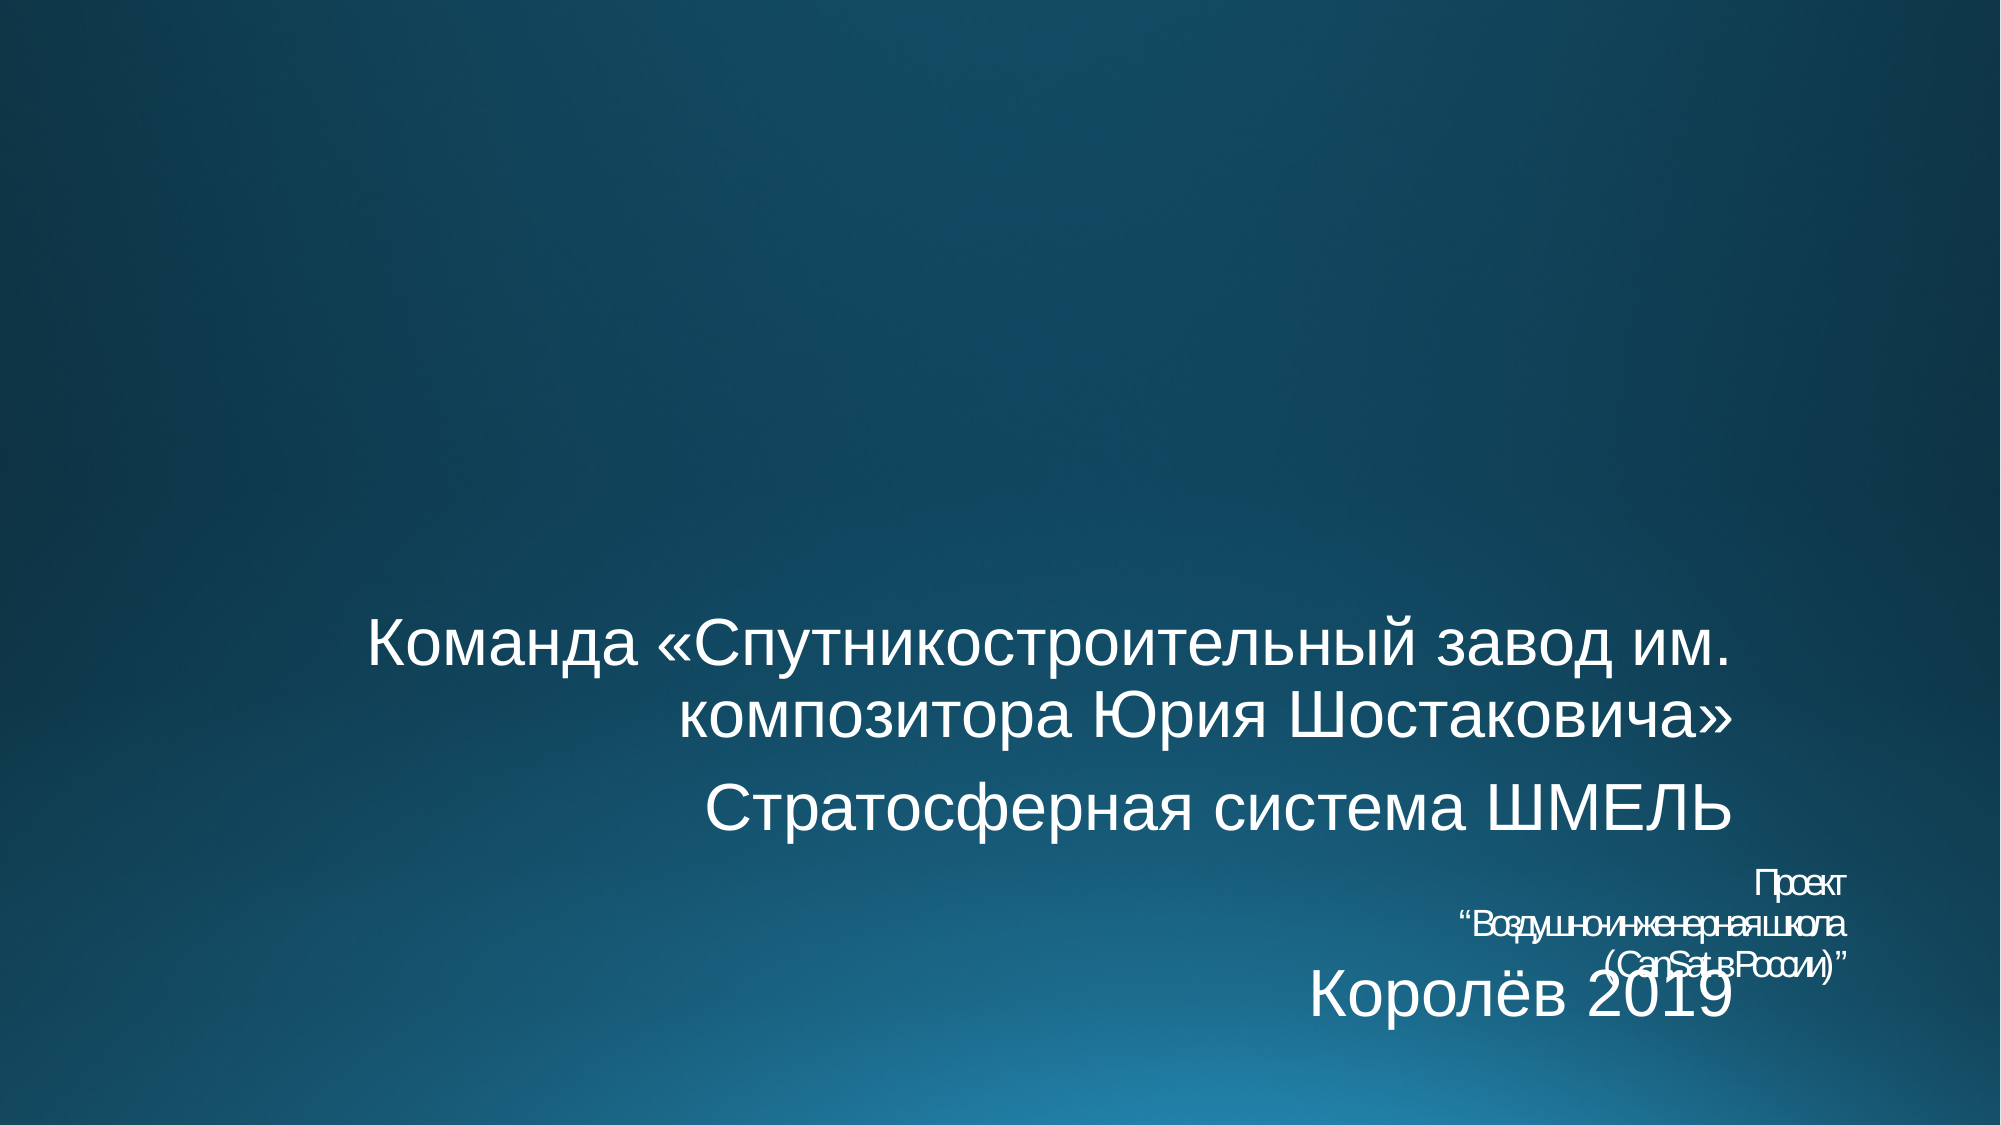

Команда «Спутникостроительный завод им. композитора Юрия Шостаковича»
Стратосферная система ШМЕЛЬ

Королёв 2019
# Проект “Воздушно-инженерная школа (CanSat в России)”